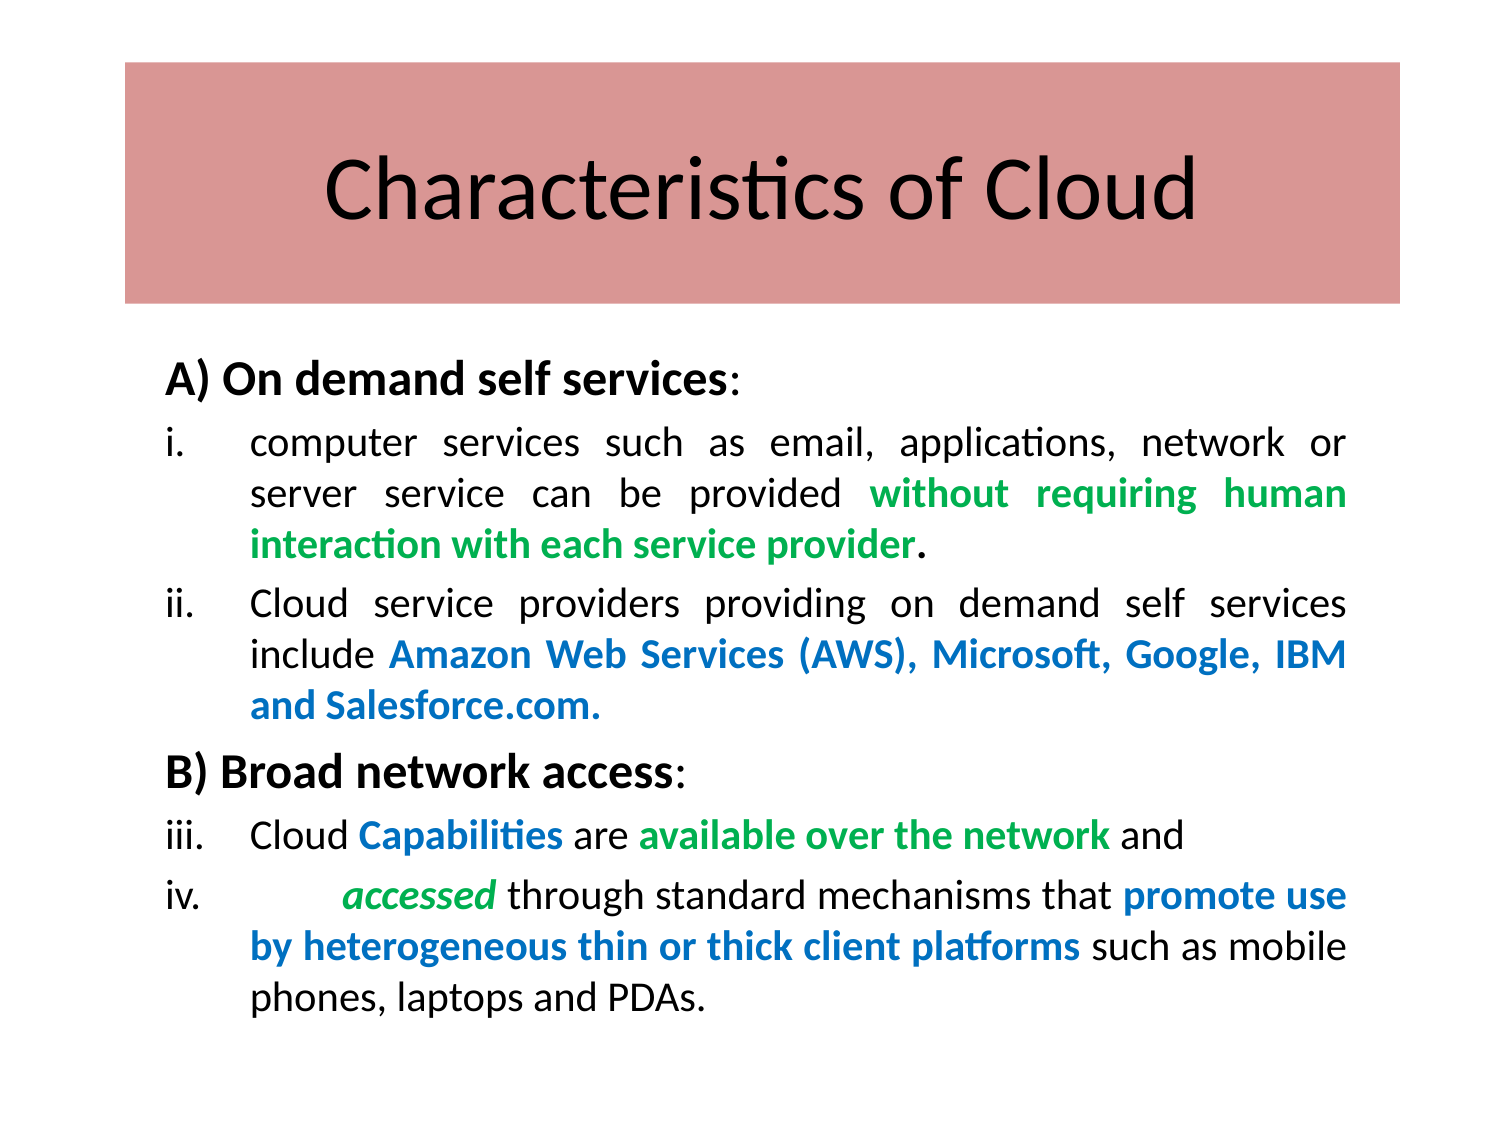

# Characteristics of Cloud
A) On demand self services:
computer services such as email, applications, network or server service can be provided without requiring human interaction with each service provider.
Cloud service providers providing on demand self services include Amazon Web Services (AWS), Microsoft, Google, IBM and Salesforce.com.
B) Broad network access:
	Cloud Capabilities are available over the network and
         accessed through standard mechanisms that promote use by heterogeneous thin or thick client platforms such as mobile phones, laptops and PDAs.